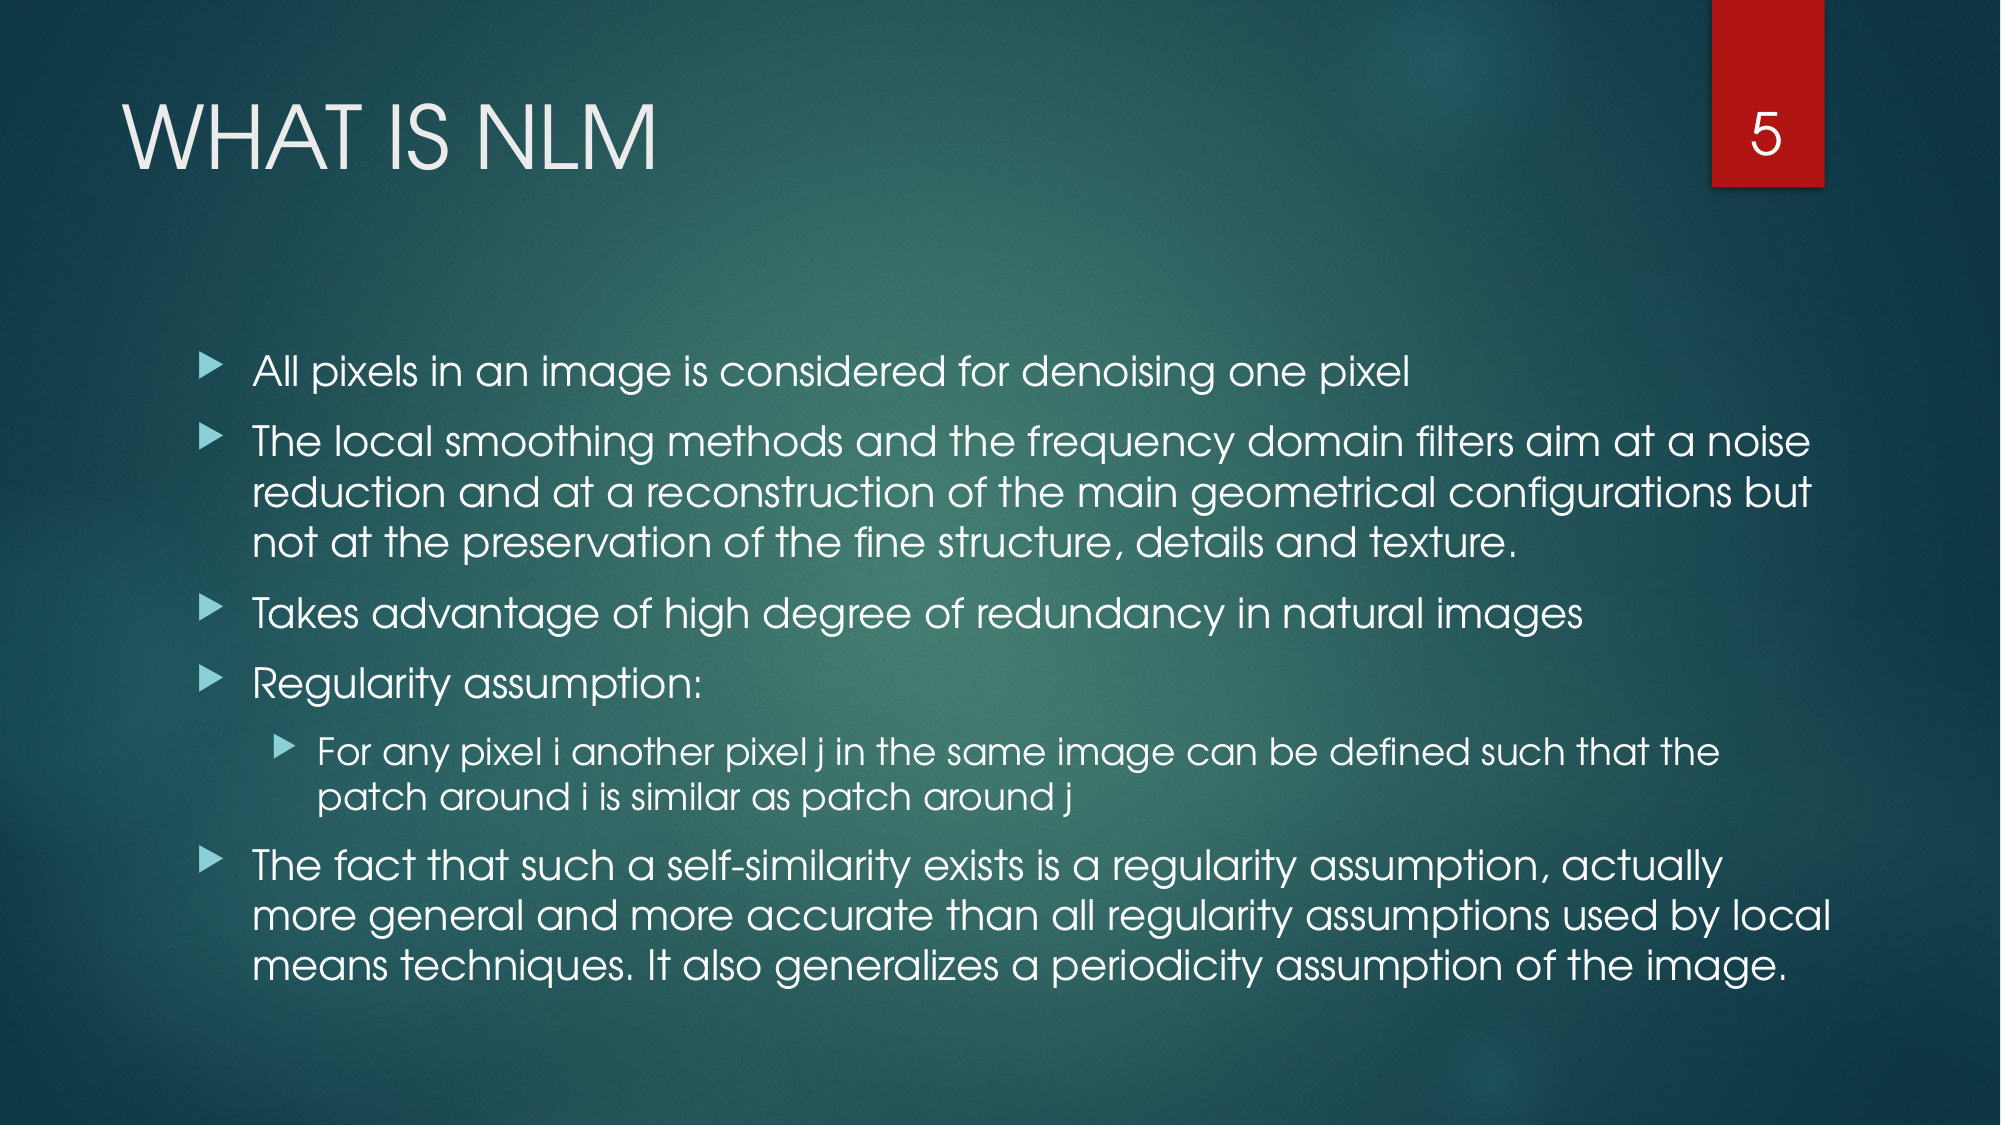

5
# WHAT IS NLM
All pixels in an image is considered for denoising one pixel
The local smoothing methods and the frequency domain filters aim at a noise reduction and at a reconstruction of the main geometrical configurations but not at the preservation of the fine structure, details and texture.
Takes advantage of high degree of redundancy in natural images
Regularity assumption:
For any pixel i another pixel j in the same image can be defined such that the patch around i is similar as patch around j
The fact that such a self-similarity exists is a regularity assumption, actually more general and more accurate than all regularity assumptions used by local means techniques. It also generalizes a periodicity assumption of the image.